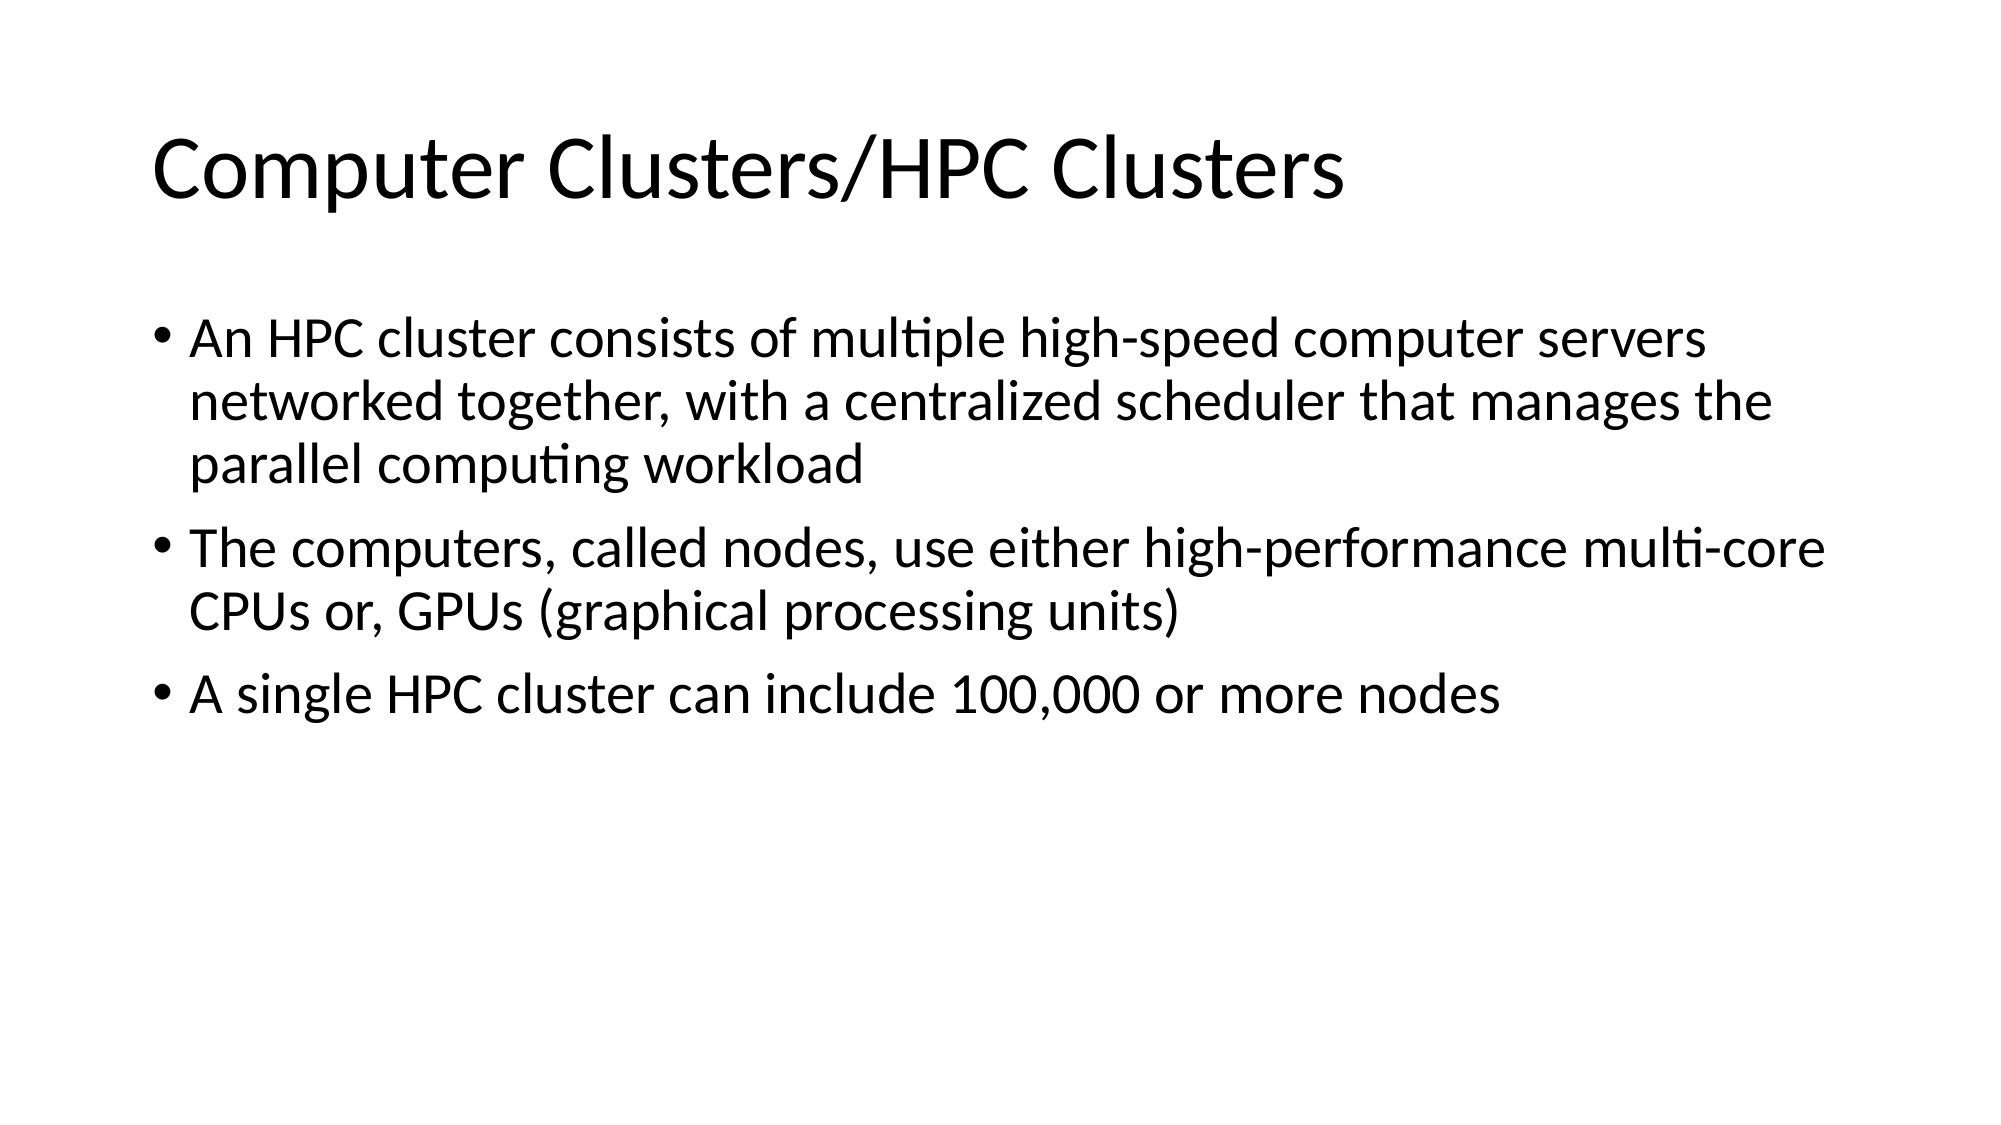

# Computer Clusters/HPC Clusters
An HPC cluster consists of multiple high-speed computer servers networked together, with a centralized scheduler that manages the parallel computing workload
The computers, called nodes, use either high-performance multi-core CPUs or, GPUs (graphical processing units)
A single HPC cluster can include 100,000 or more nodes